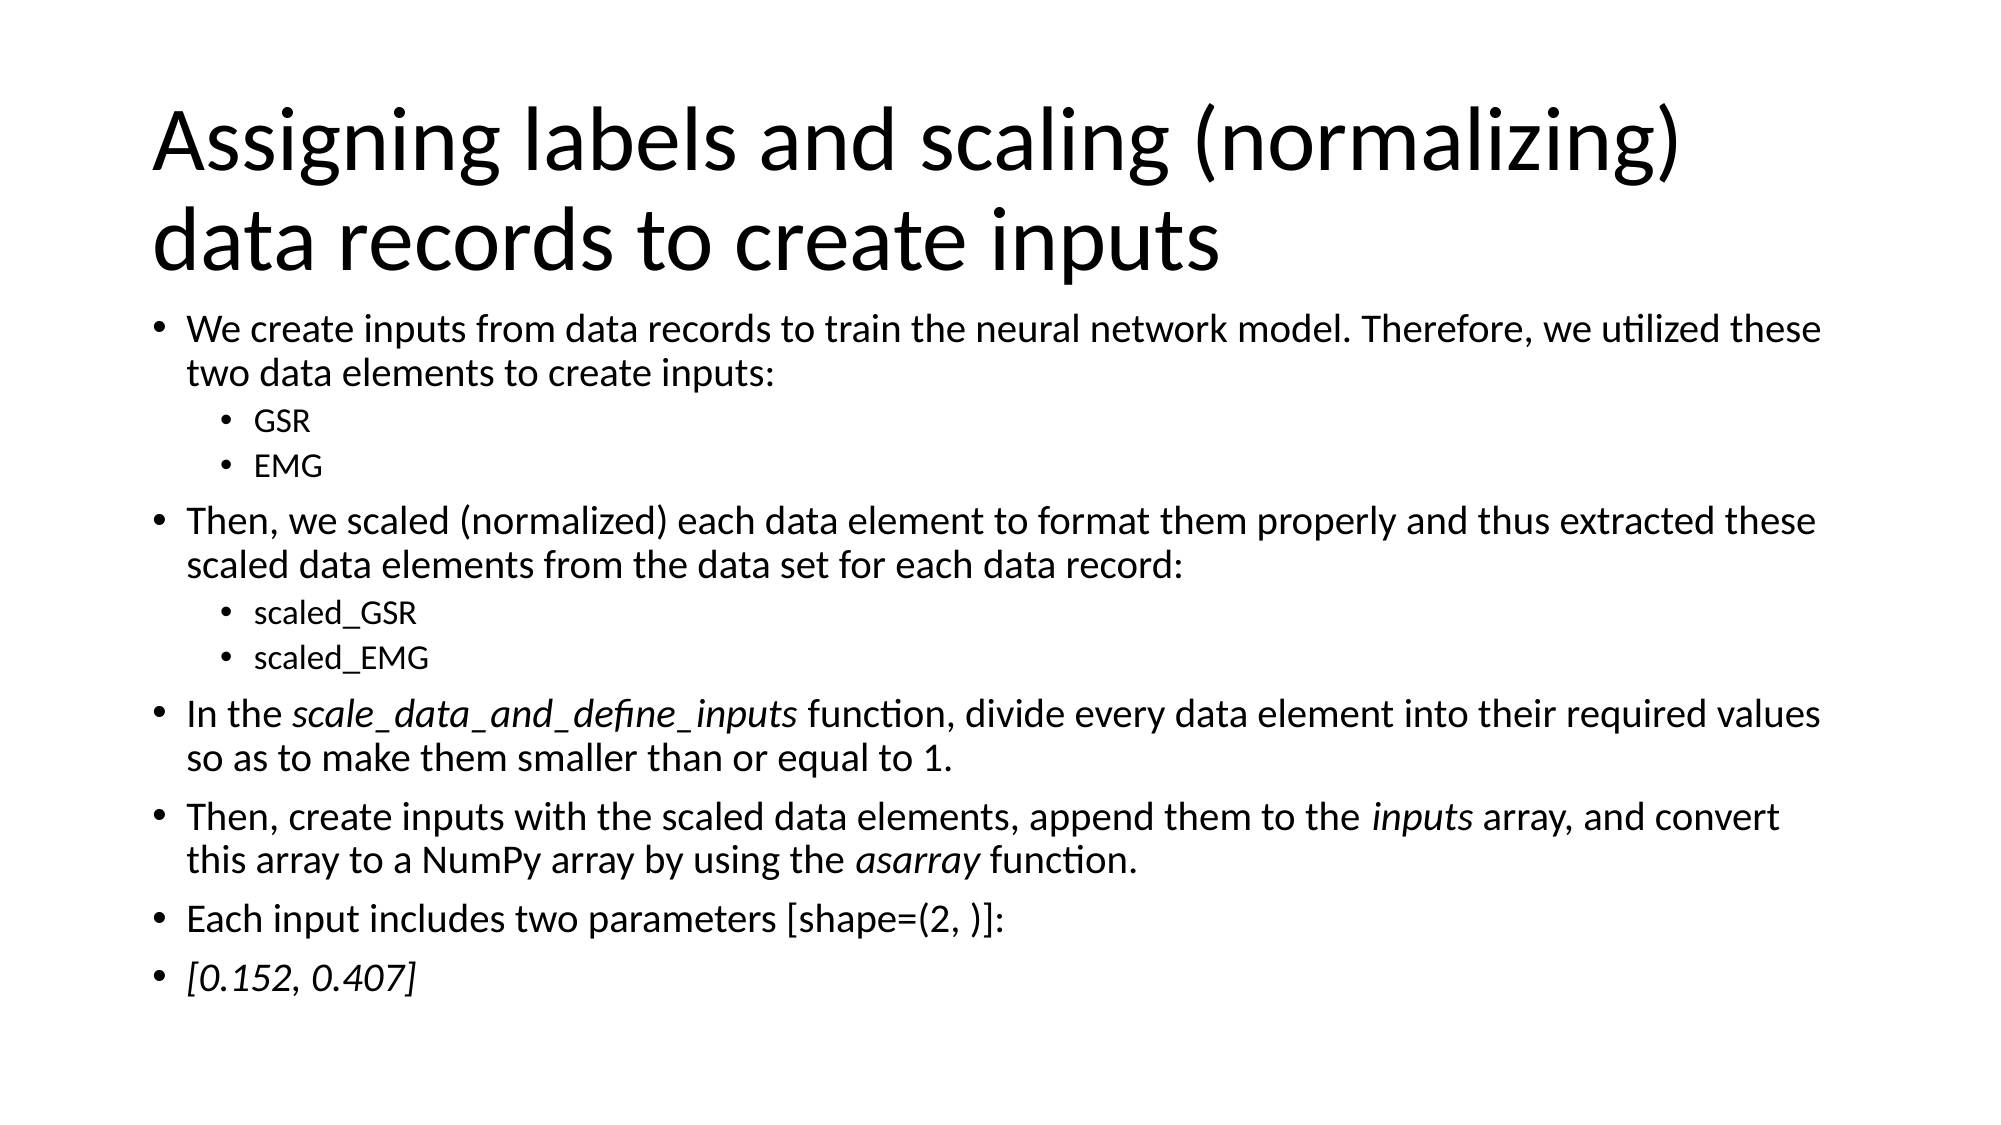

# Assigning labels and scaling (normalizing) data records to create inputs
We create inputs from data records to train the neural network model. Therefore, we utilized these two data elements to create inputs:
GSR
EMG
Then, we scaled (normalized) each data element to format them properly and thus extracted these scaled data elements from the data set for each data record:
scaled_GSR
scaled_EMG
In the scale_data_and_define_inputs function, divide every data element into their required values so as to make them smaller than or equal to 1.
Then, create inputs with the scaled data elements, append them to the inputs array, and convert this array to a NumPy array by using the asarray function.
Each input includes two parameters [shape=(2, )]:
[0.152, 0.407]